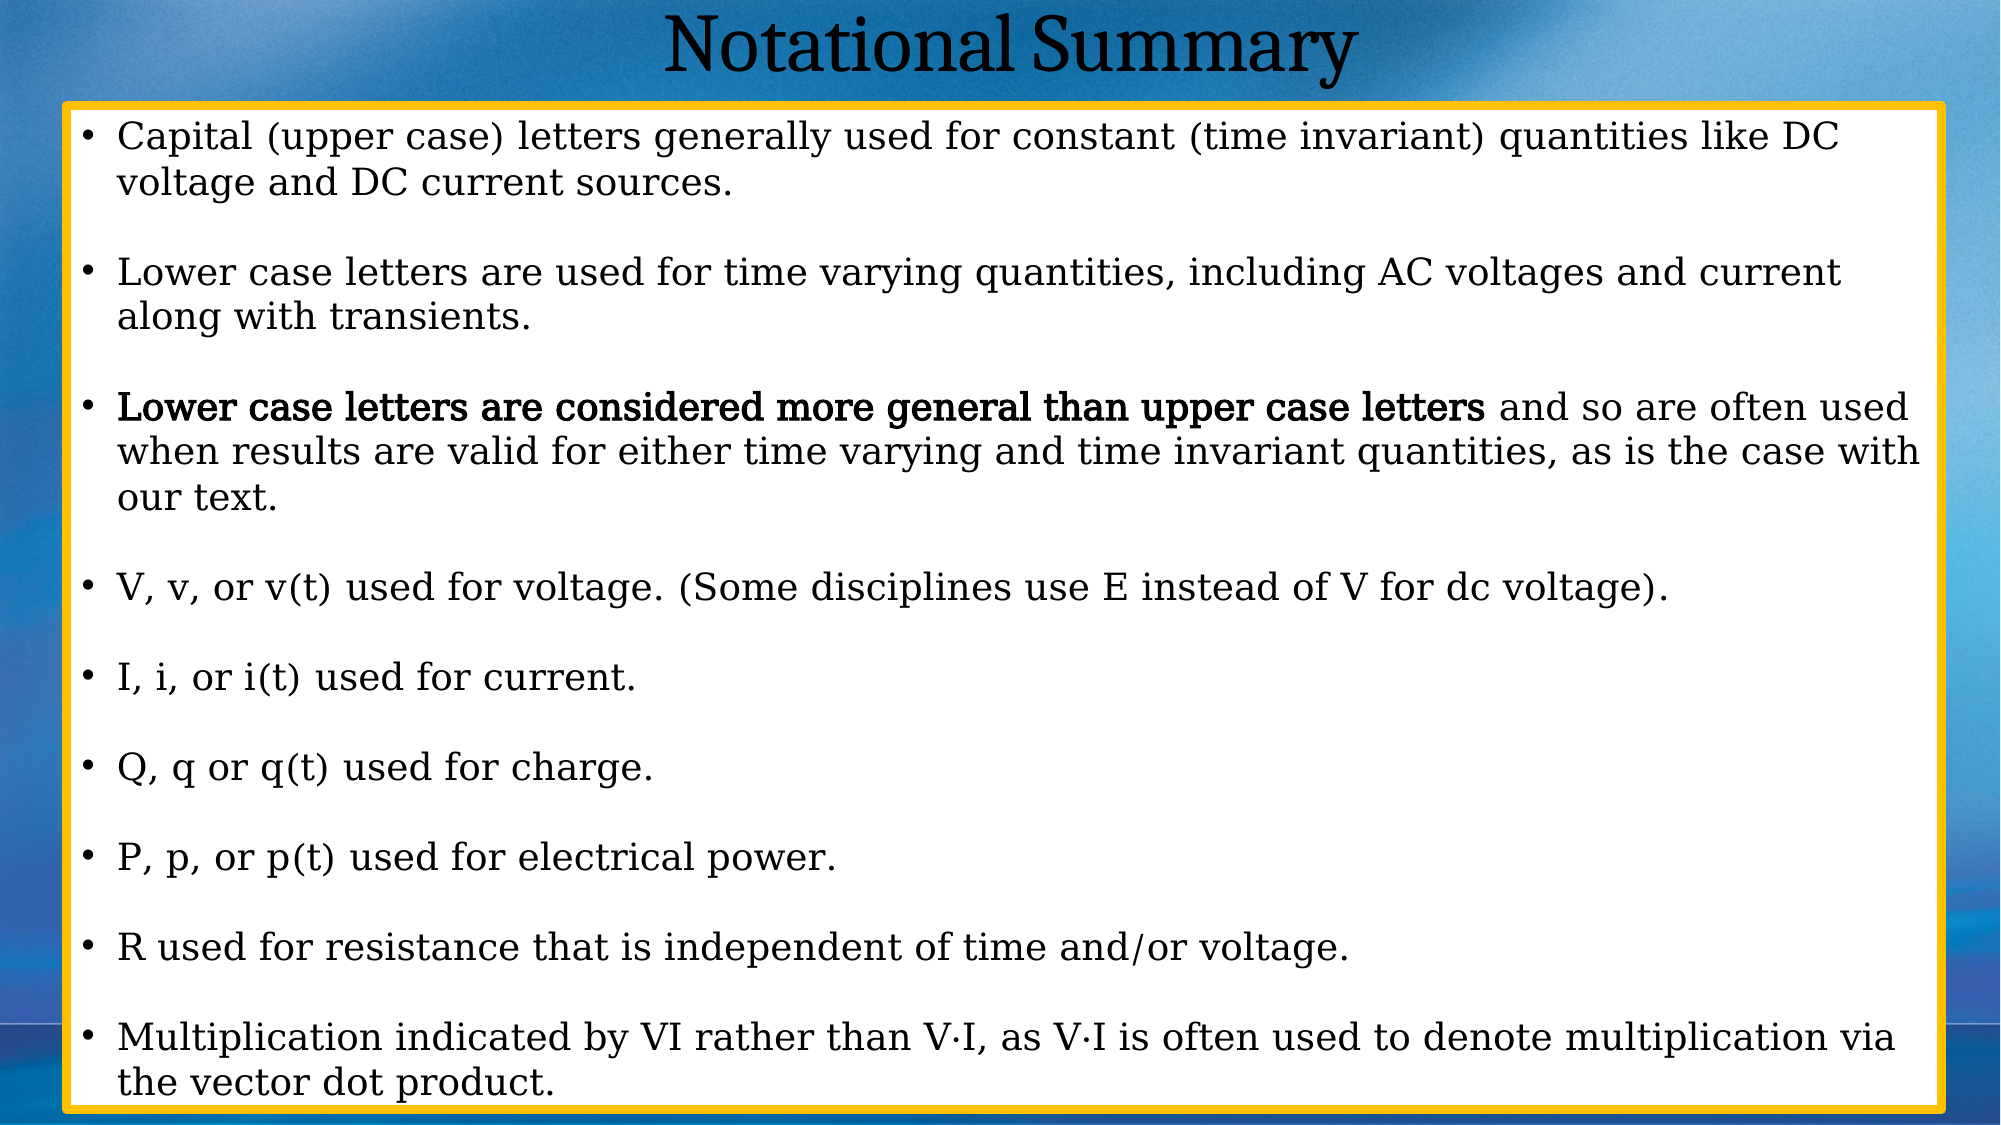

# Notational Summary
Capital (upper case) letters generally used for constant (time invariant) quantities like DC voltage and DC current sources.

Lower case letters are used for time varying quantities, including AC voltages and current along with transients.

Lower case letters are considered more general than upper case letters and so are often used when results are valid for either time varying and time invariant quantities, as is the case with our text.

V, v, or v(t) used for voltage. (Some disciplines use E instead of V for dc voltage).

I, i, or i(t) used for current.

Q, q or q(t) used for charge.

P, p, or p(t) used for electrical power.

R used for resistance that is independent of time and/or voltage.

Multiplication indicated by VI rather than V·I, as V·I is often used to denote multiplication via the vector dot product.